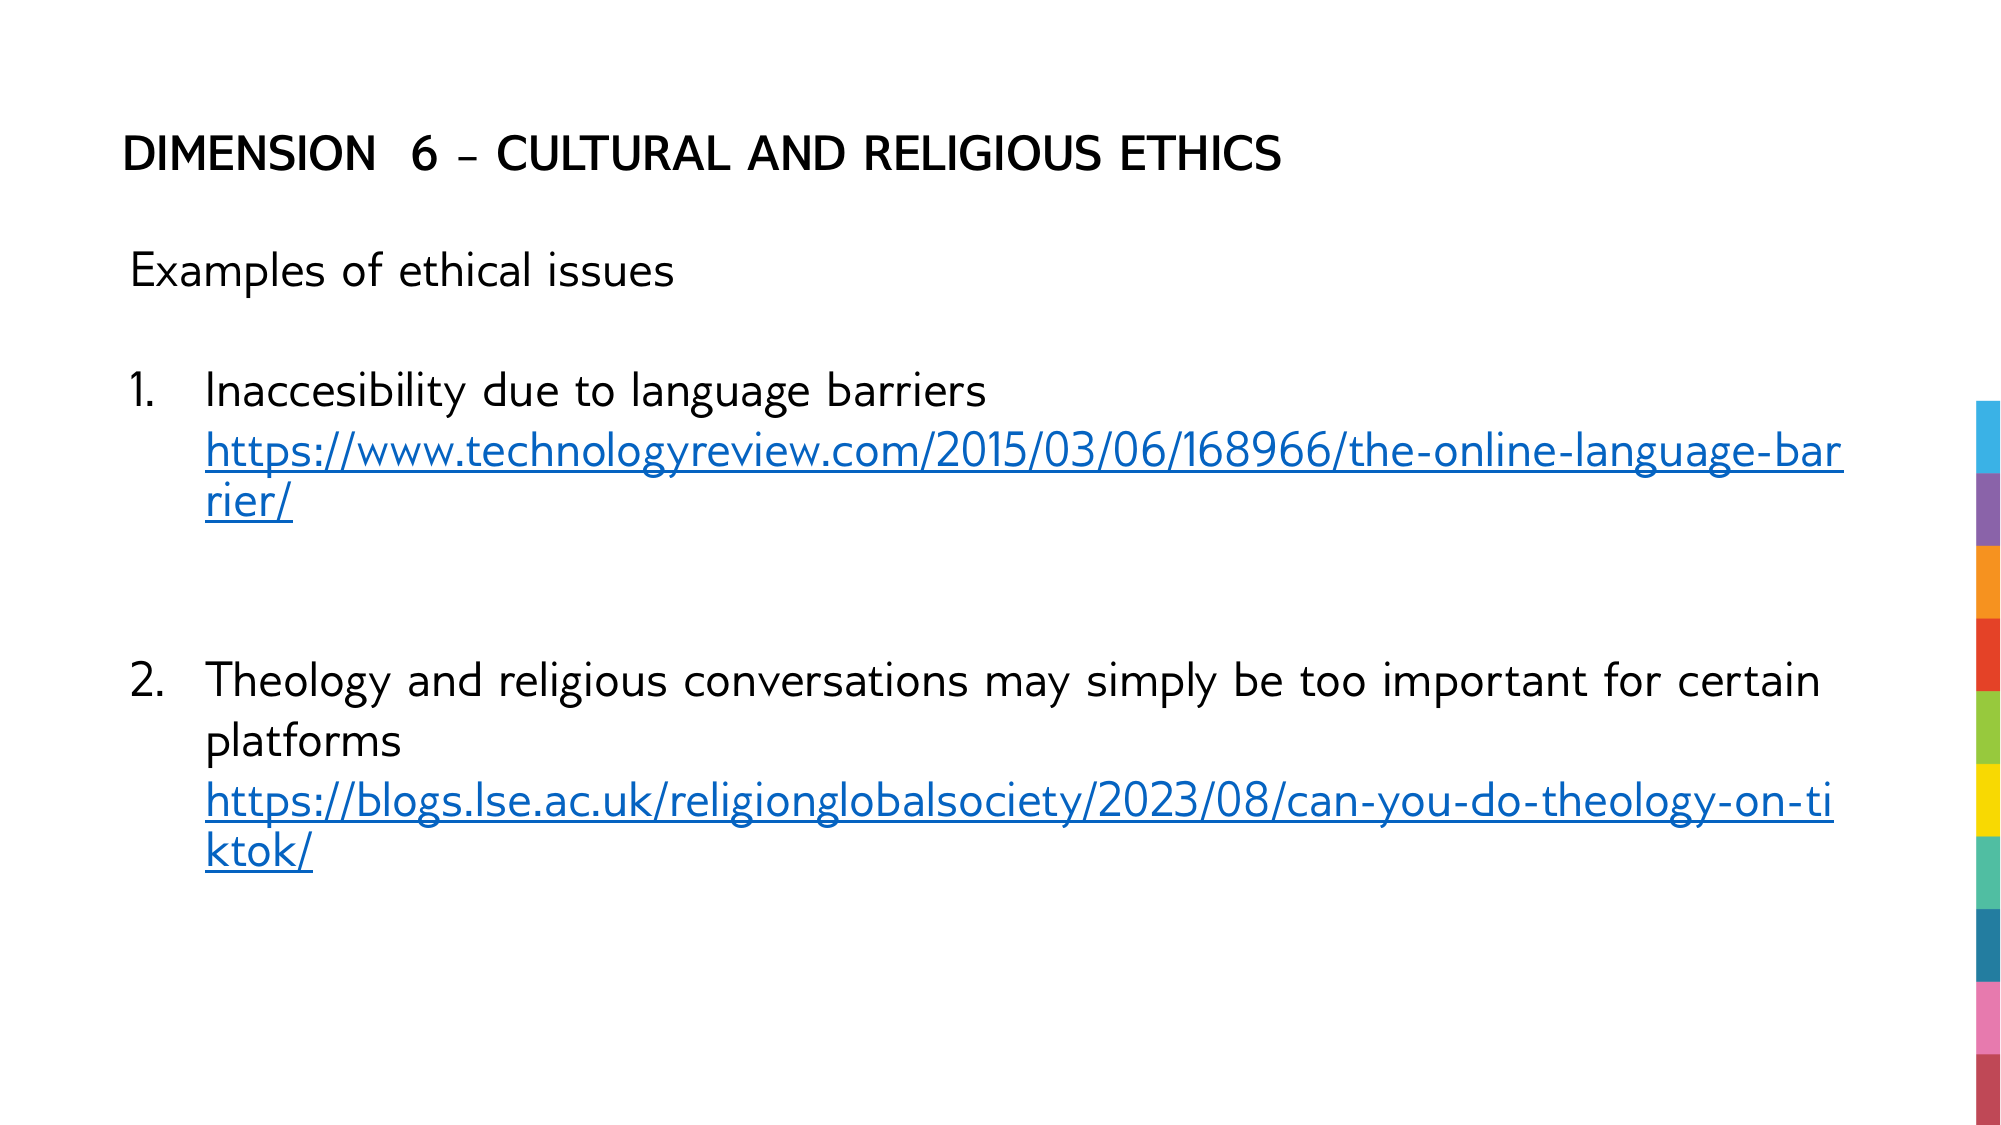

# DIMENSION  6 – CULTURAL AND RELIGIOUS ETHICS
Examples of ethical issues

Inaccesibility due to language barriers
https://www.technologyreview.com/2015/03/06/168966/the-online-language-barrier/
Theology and religious conversations may simply be too important for certain platforms
https://blogs.lse.ac.uk/religionglobalsociety/2023/08/can-you-do-theology-on-tiktok/